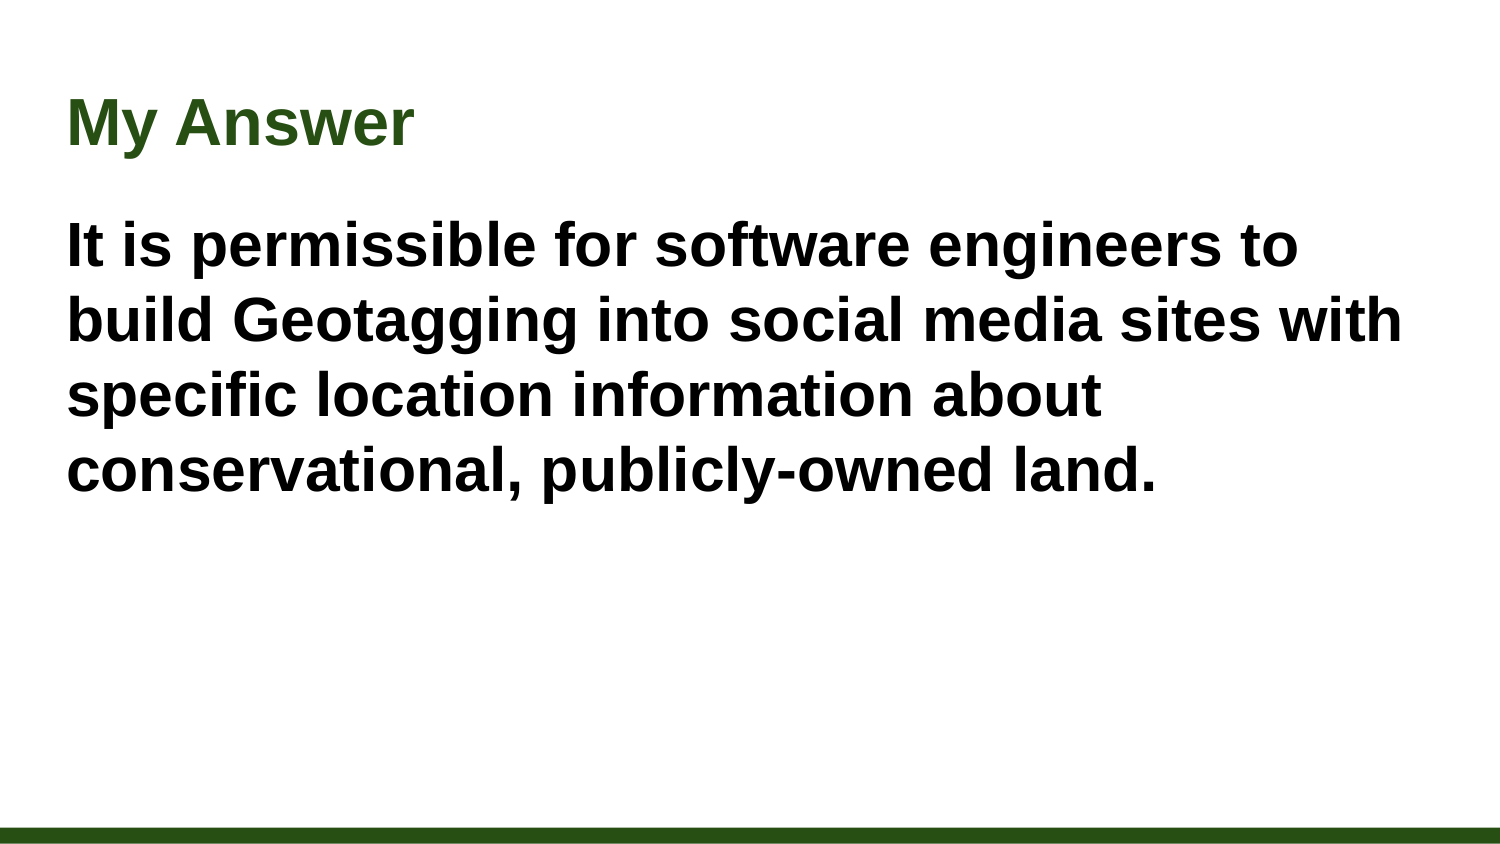

# My Answer
It is permissible for software engineers to build Geotagging into social media sites with specific location information about conservational, publicly-owned land.